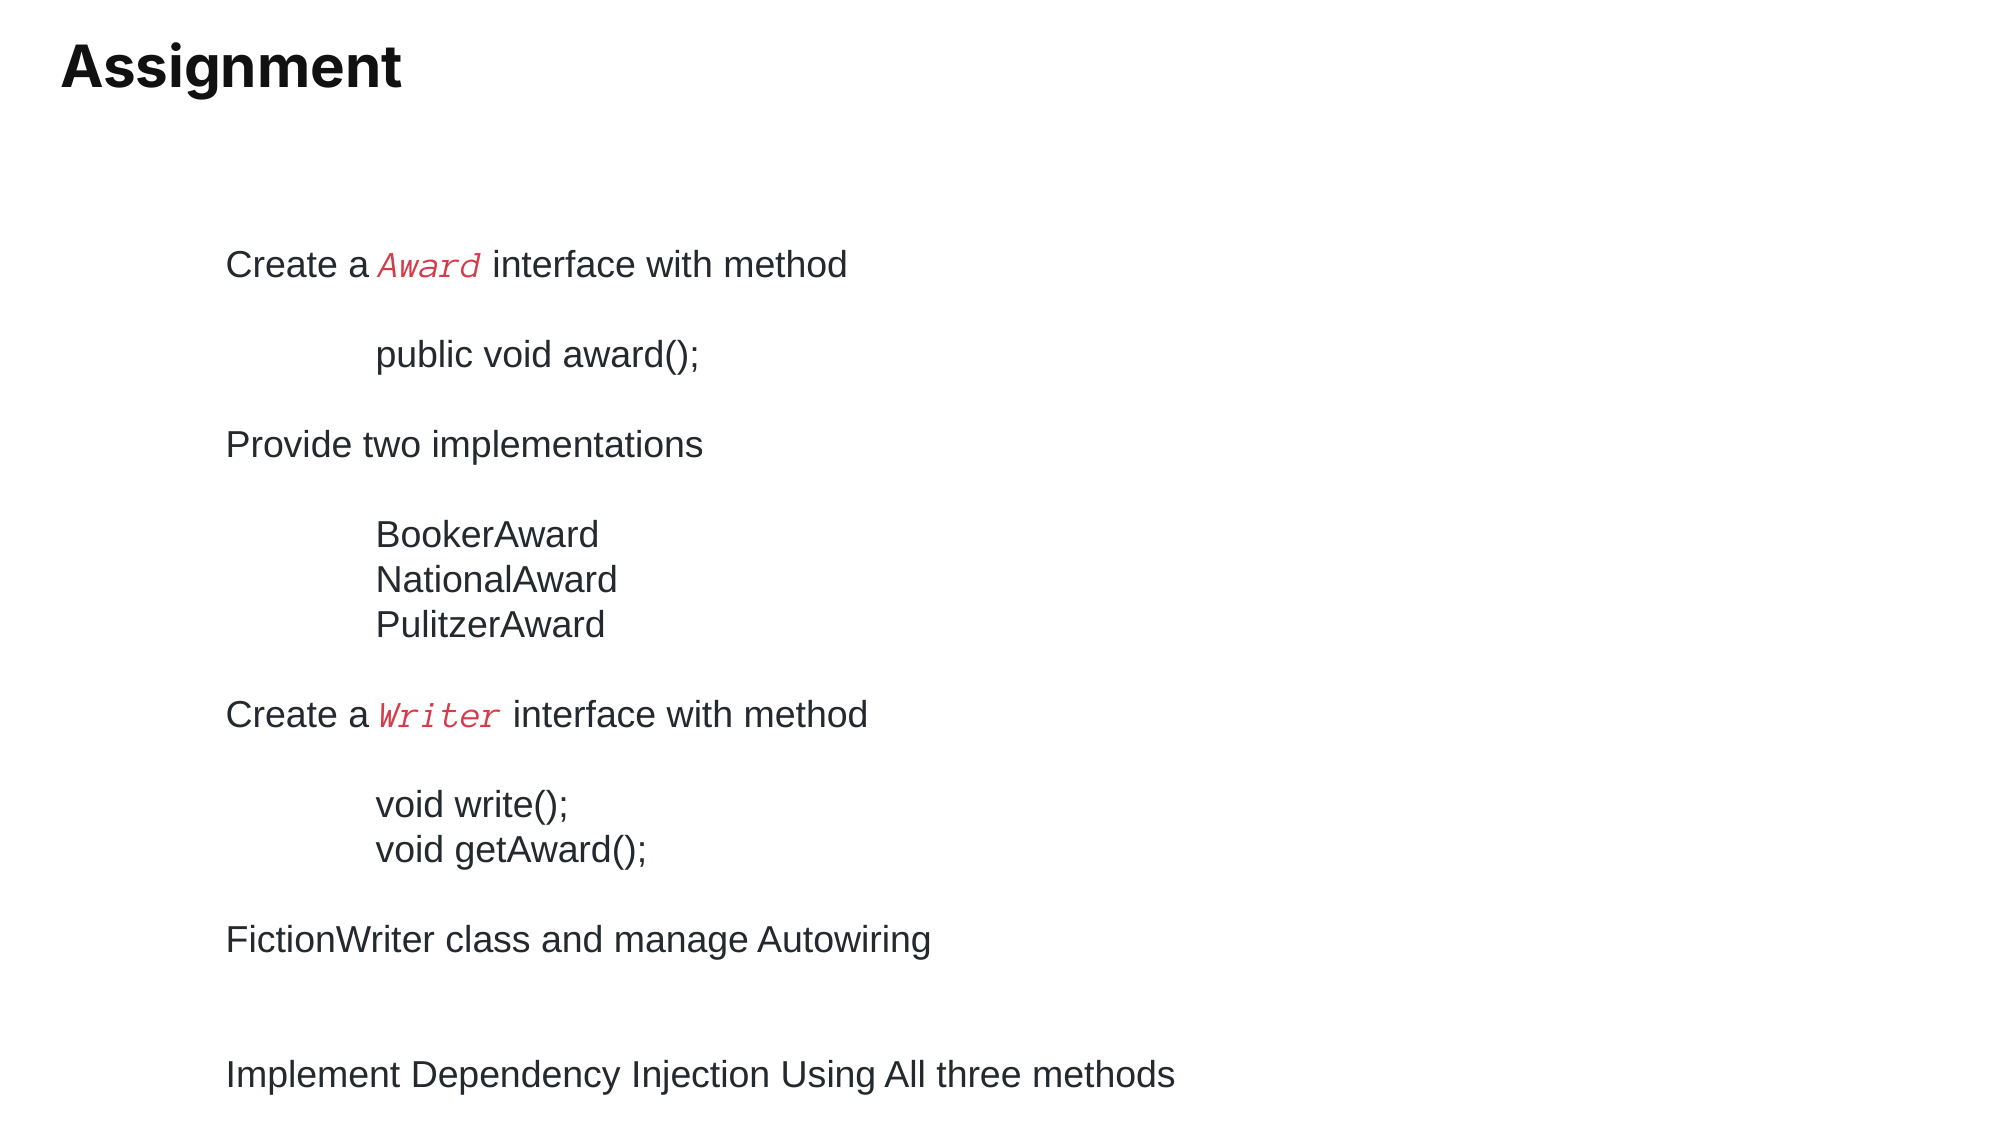

Assignment
Create a Award interface with method

	public void award();

Provide two implementations

	BookerAward
	NationalAward
	PulitzerAward

Create a Writer interface with method

	void write();
	void getAward();

FictionWriter class and manage Autowiring

Implement Dependency Injection Using All three methods